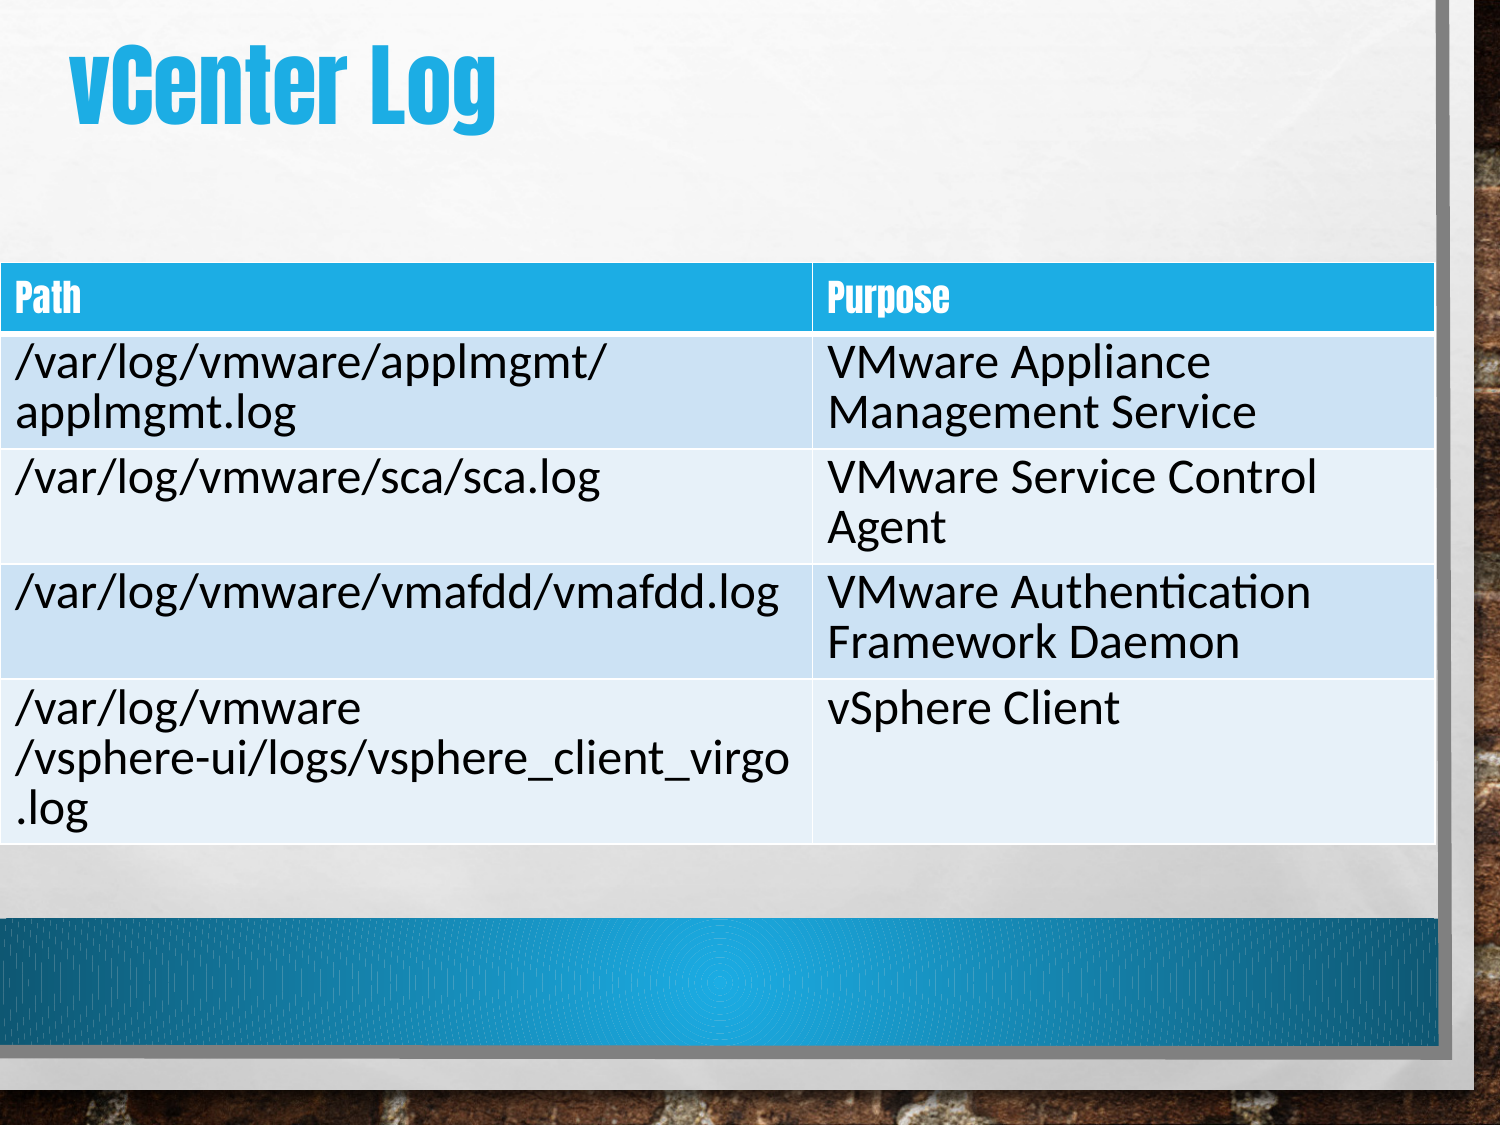

# vCenter Log
| Path | Purpose |
| --- | --- |
| /var/log/vmware/applmgmt/applmgmt.log | VMware Appliance Management Service |
| /var/log/vmware/sca/sca.log | VMware Service Control Agent |
| /var/log/vmware/vmafdd/vmafdd.log | VMware Authentication Framework Daemon |
| /var/log/vmware /vsphere-ui/logs/vsphere\_client\_virgo.log | vSphere Client |